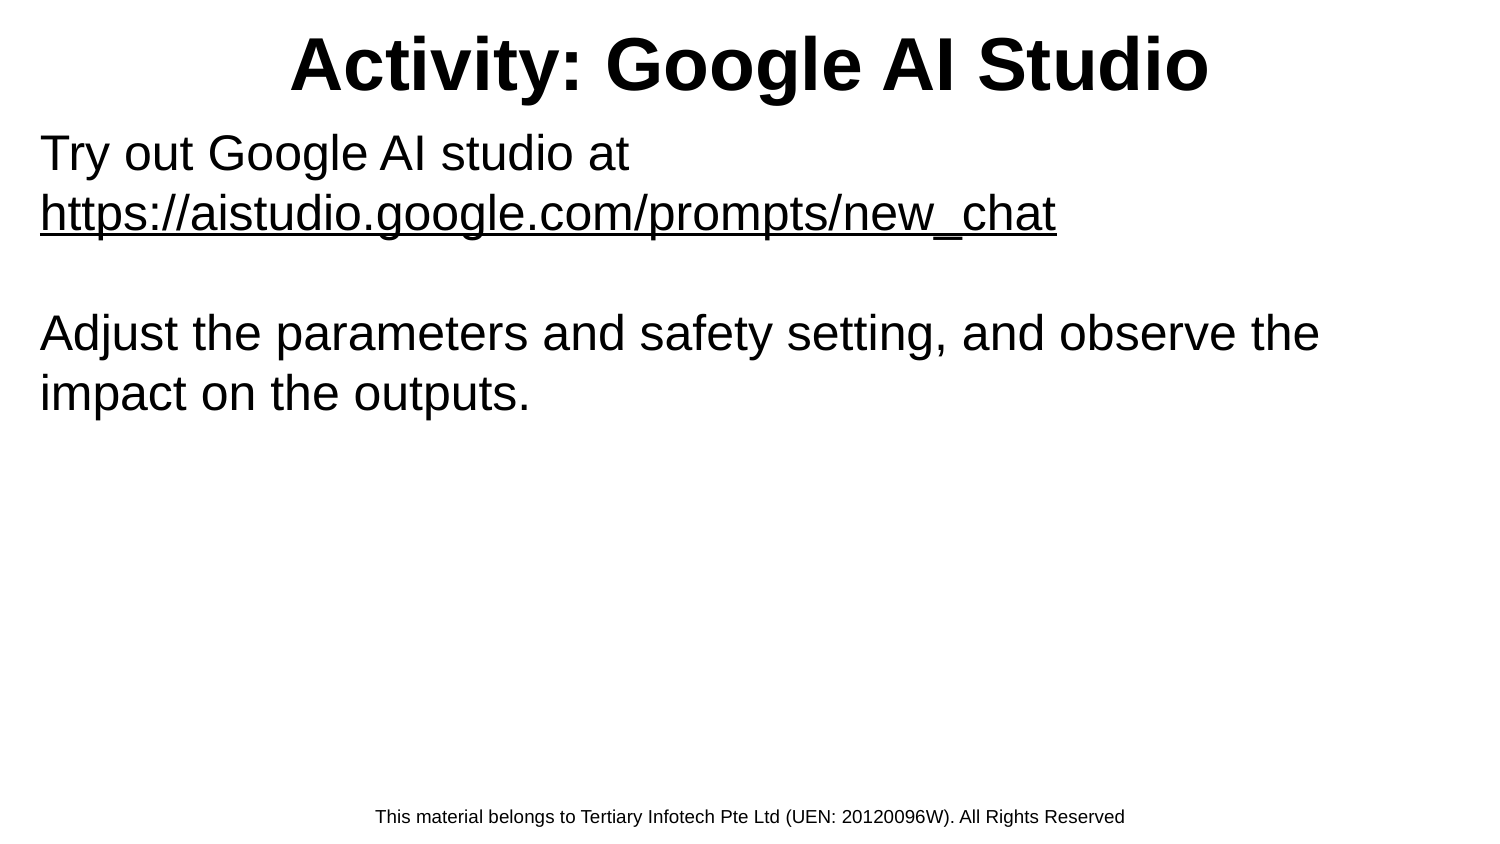

# Activity: Google AI Studio

Try out Google AI studio at
https://aistudio.google.com/prompts/new_chat

Adjust the parameters and safety setting, and observe the  impact on the outputs.